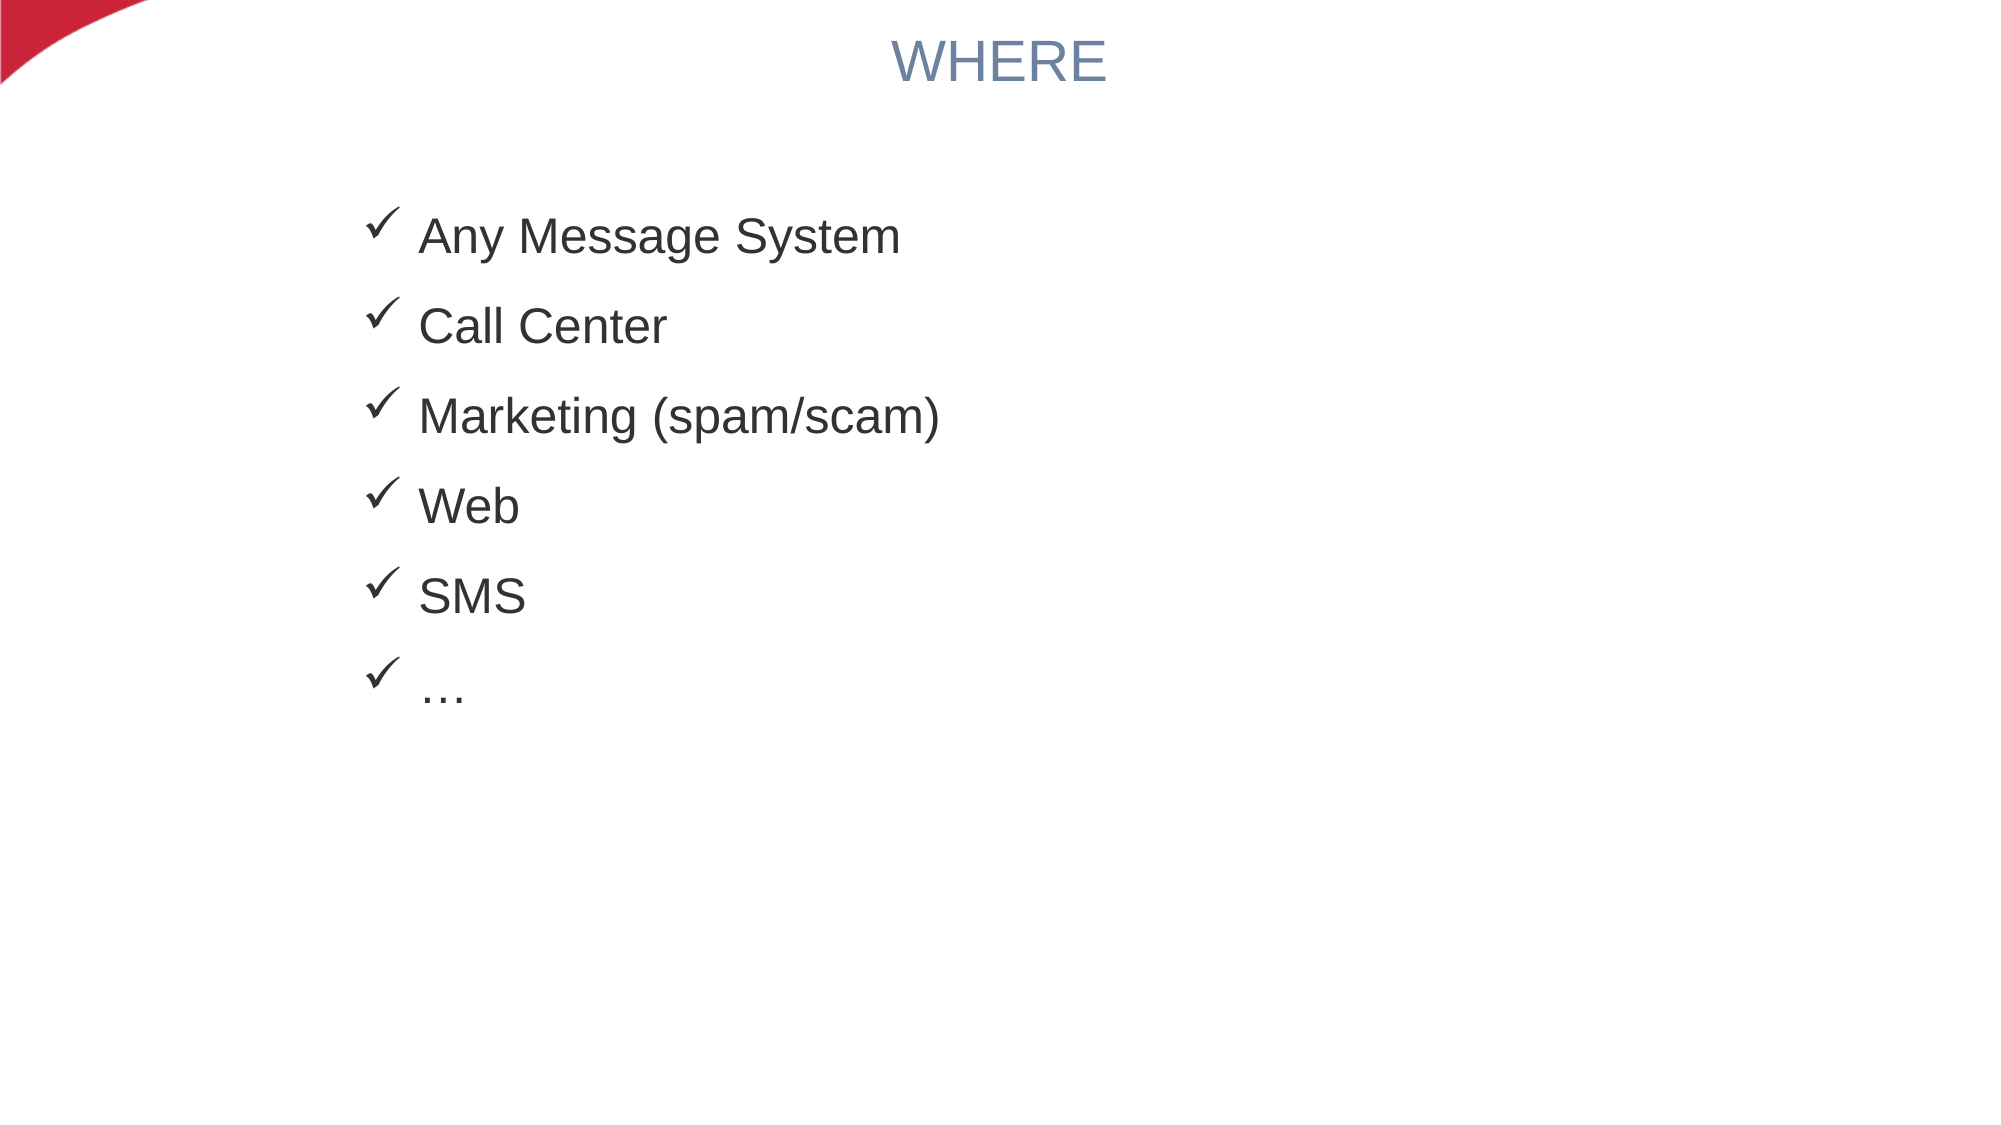

# WHERE
Any Message System
Call Center
Marketing (spam/scam)
Web
SMS
…